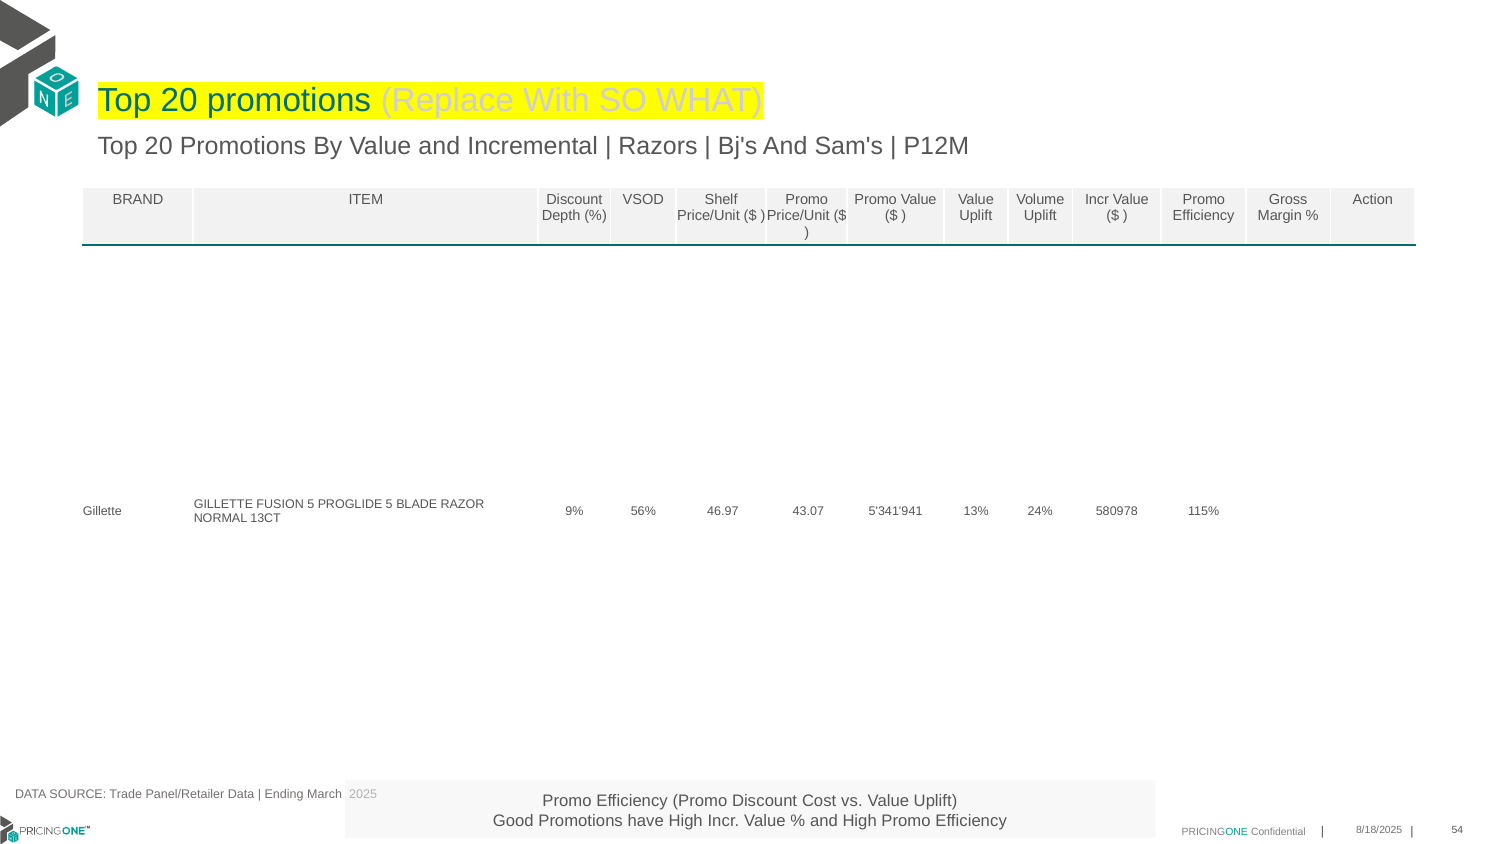

# Top 20 promotions (Replace With SO WHAT)
Top 20 Promotions By Value and Incremental | Razors | Bj's And Sam's | P12M
| BRAND | ITEM | Discount Depth (%) | VSOD | Shelf Price/Unit ($ ) | Promo Price/Unit ($ ) | Promo Value ($ ) | Value Uplift | Volume Uplift | Incr Value ($ ) | Promo Efficiency | Gross Margin % | Action |
| --- | --- | --- | --- | --- | --- | --- | --- | --- | --- | --- | --- | --- |
| Gillette | GILLETTE FUSION 5 PROGLIDE 5 BLADE RAZOR NORMAL 13CT | 9% | 56% | 46.97 | 43.07 | 5'341'941 | 13% | 24% | 580978 | 115% |  |  |
DATA SOURCE: Trade Panel/Retailer Data | Ending March  2025
Promo Efficiency (Promo Discount Cost vs. Value Uplift)
Good Promotions have High Incr. Value % and High Promo Efficiency

8/18/2025
54